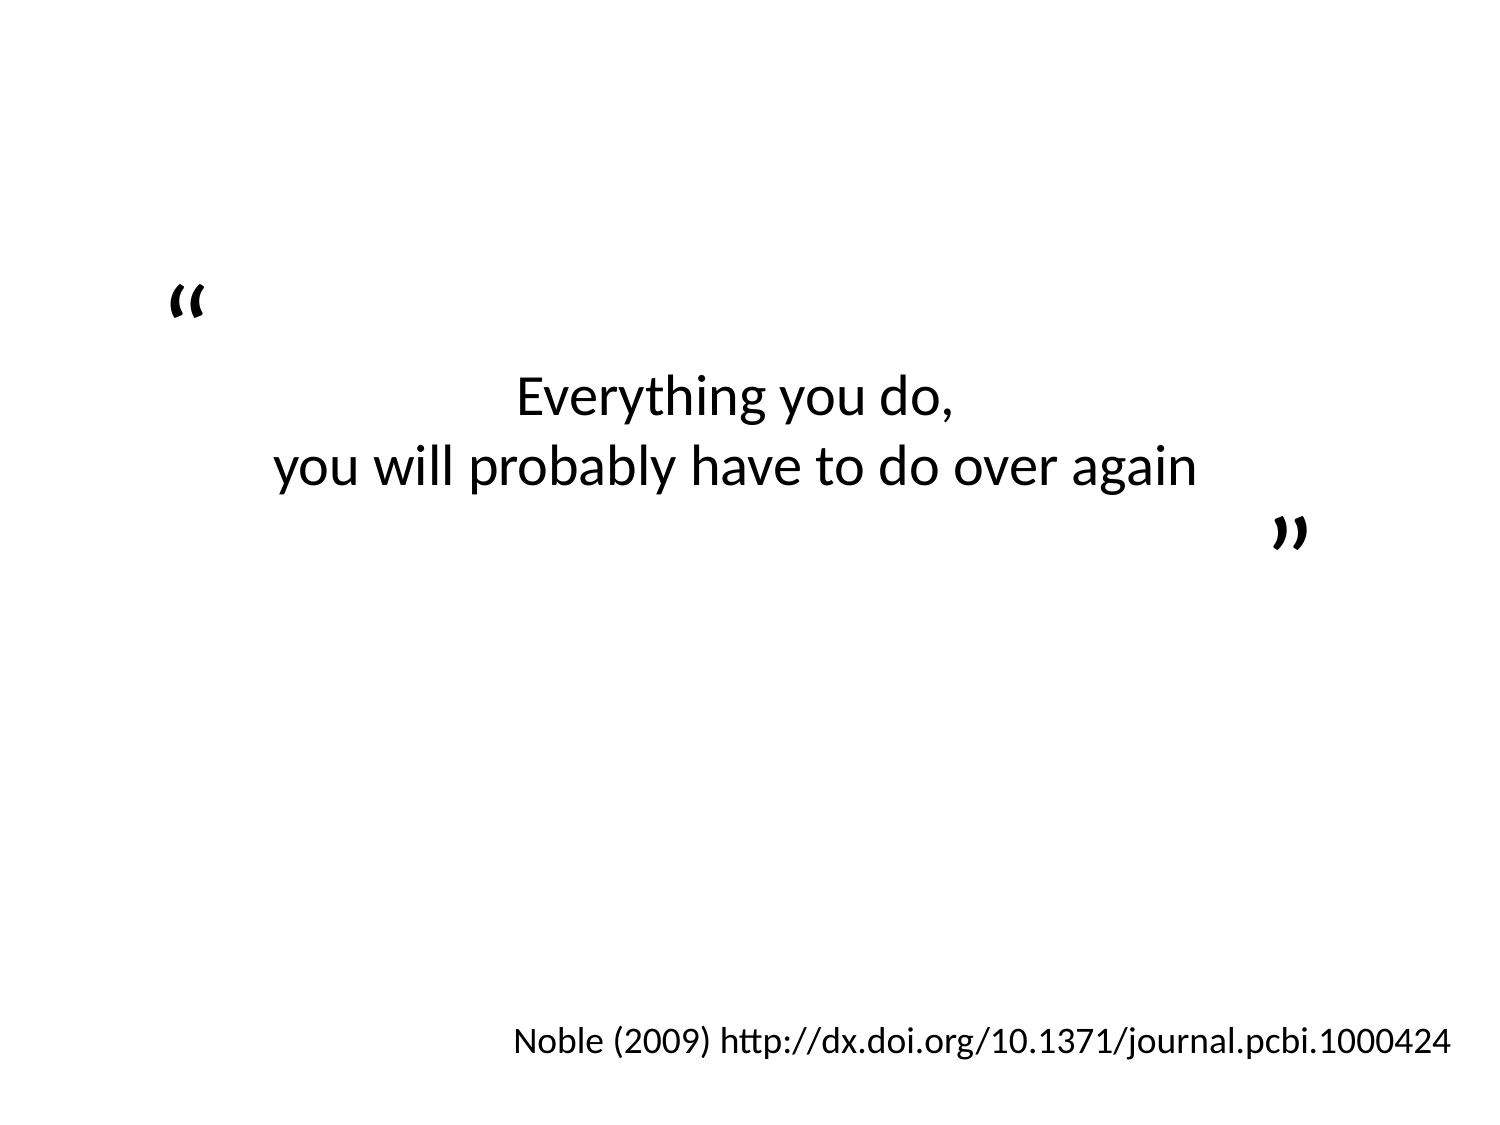

“
Everything you do,
you will probably have to do over again
”
Noble (2009) http://dx.doi.org/10.1371/journal.pcbi.1000424